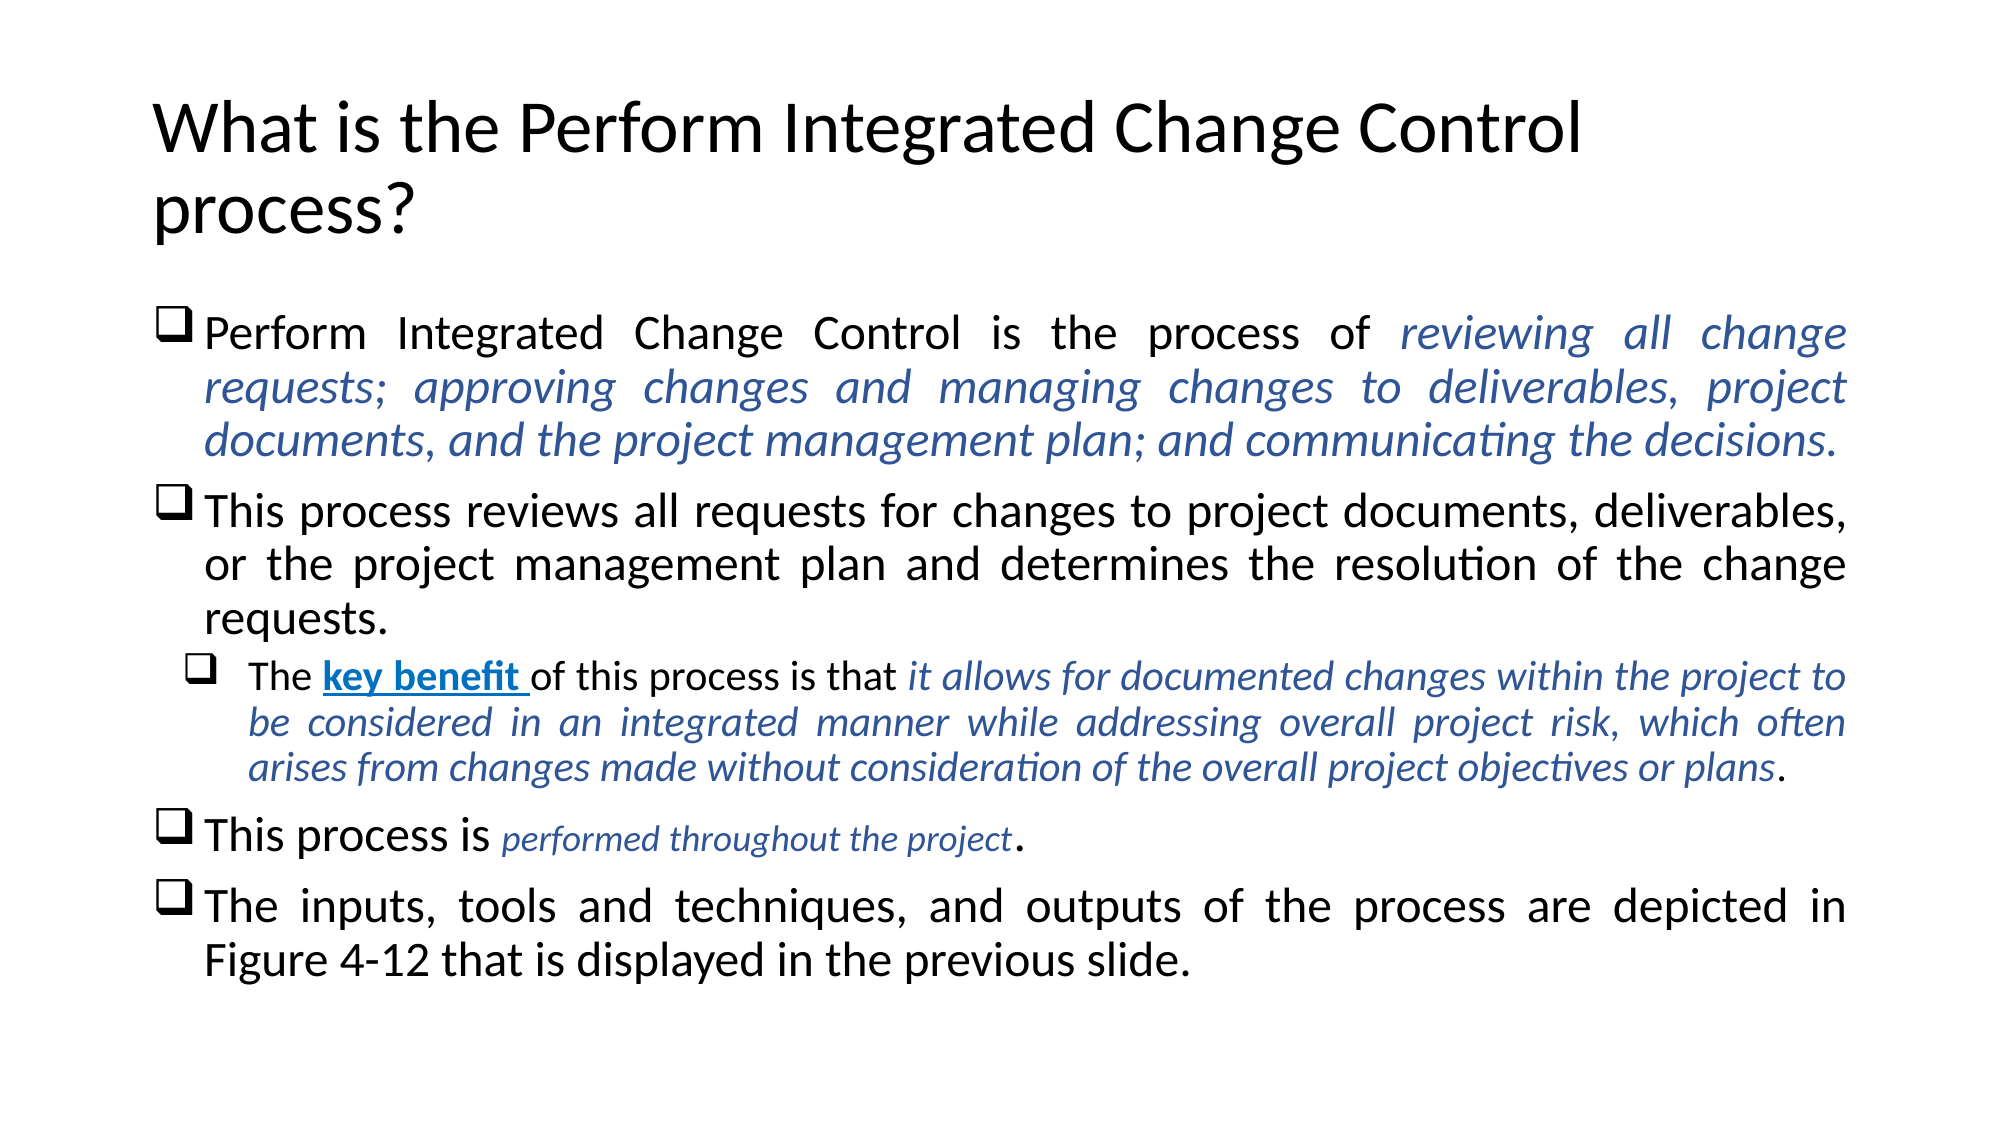

# What is the Perform Integrated Change Control process?
Perform Integrated Change Control is the process of reviewing all change requests; approving changes and managing changes to deliverables, project documents, and the project management plan; and communicating the decisions.
This process reviews all requests for changes to project documents, deliverables, or the project management plan and determines the resolution of the change requests.
The key benefit of this process is that it allows for documented changes within the project to be considered in an integrated manner while addressing overall project risk, which often arises from changes made without consideration of the overall project objectives or plans.
This process is performed throughout the project.
The inputs, tools and techniques, and outputs of the process are depicted in Figure 4-12 that is displayed in the previous slide.
The PMI Registered Education Provider logo is a registered mark of the Project Management Institute, Inc.